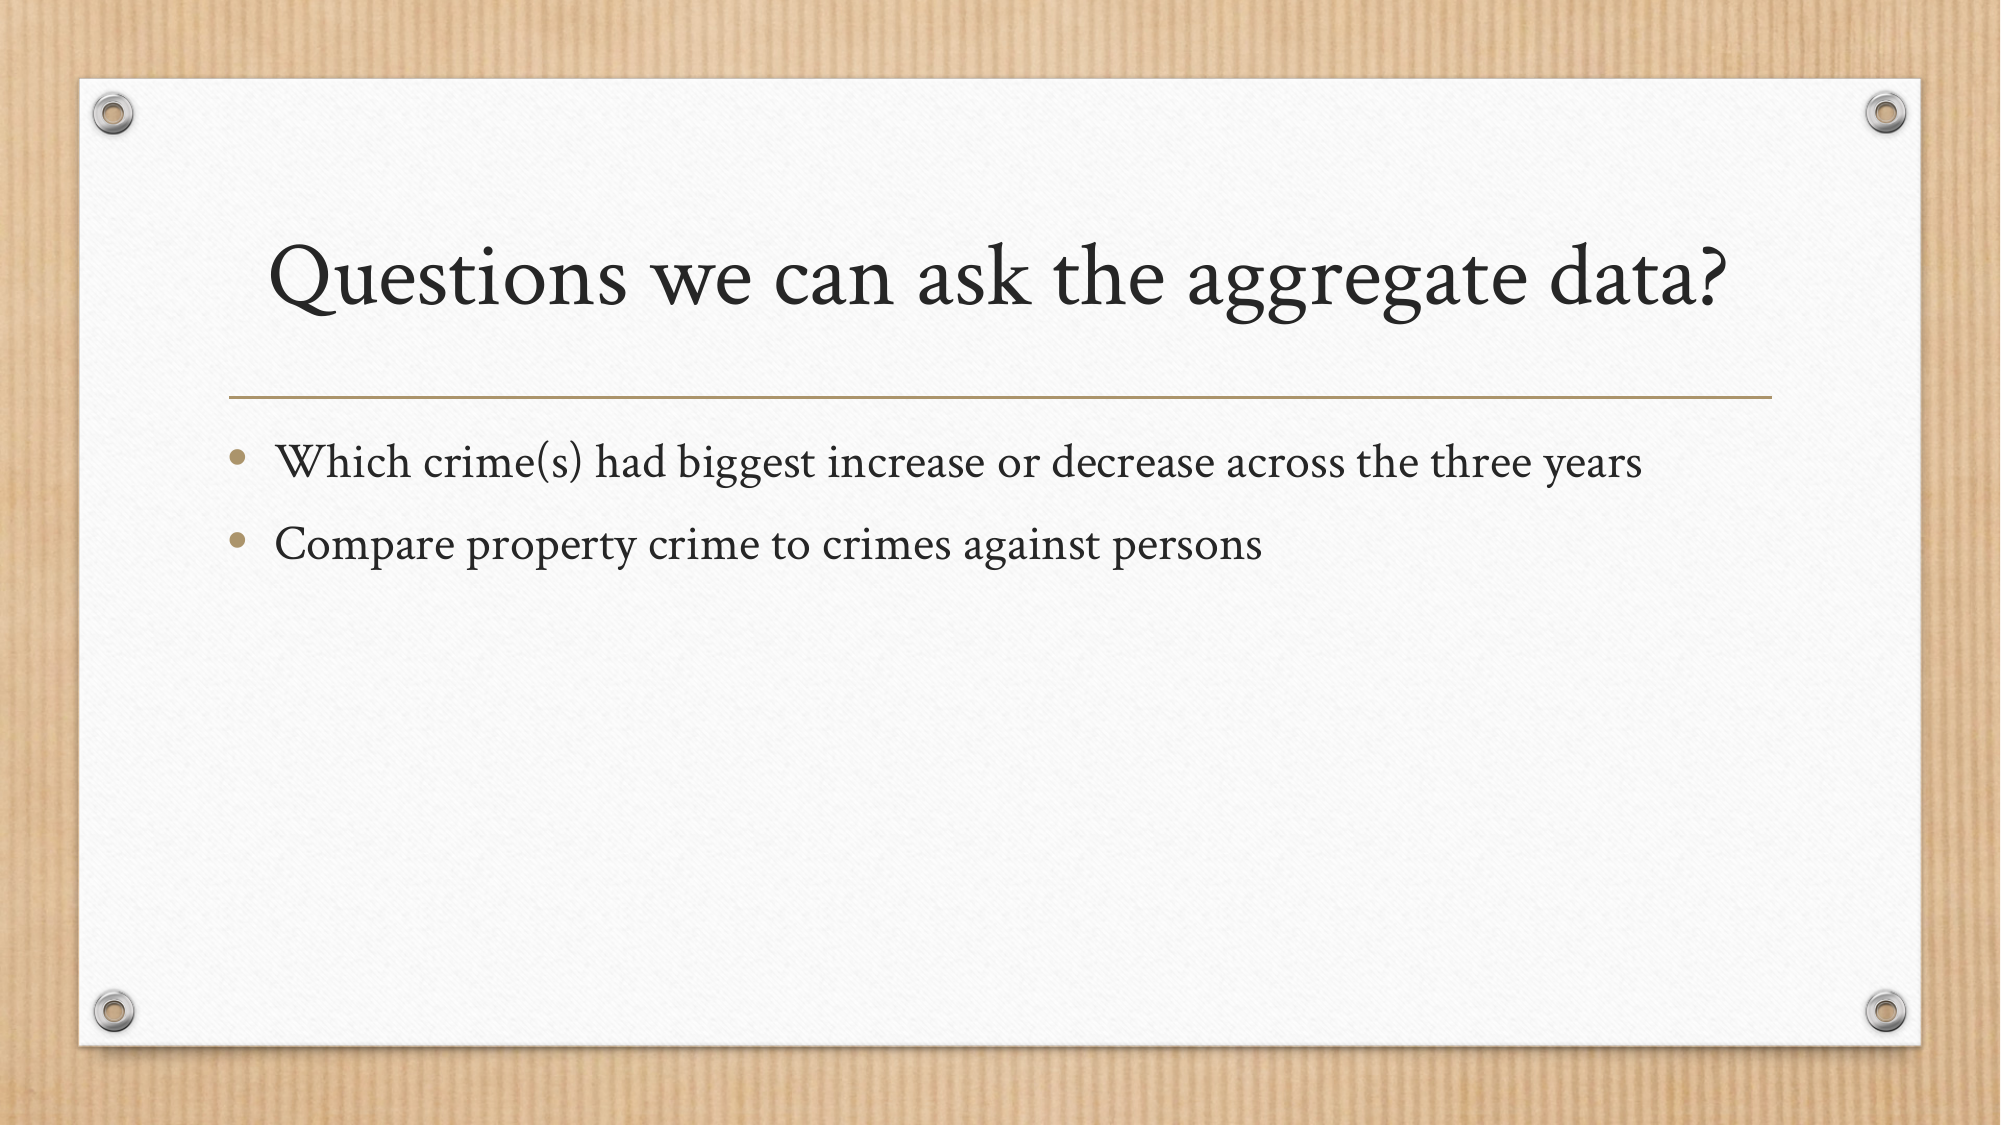

# Questions we can ask the aggregate data?
Which crime(s) had biggest increase or decrease across the three years
Compare property crime to crimes against persons